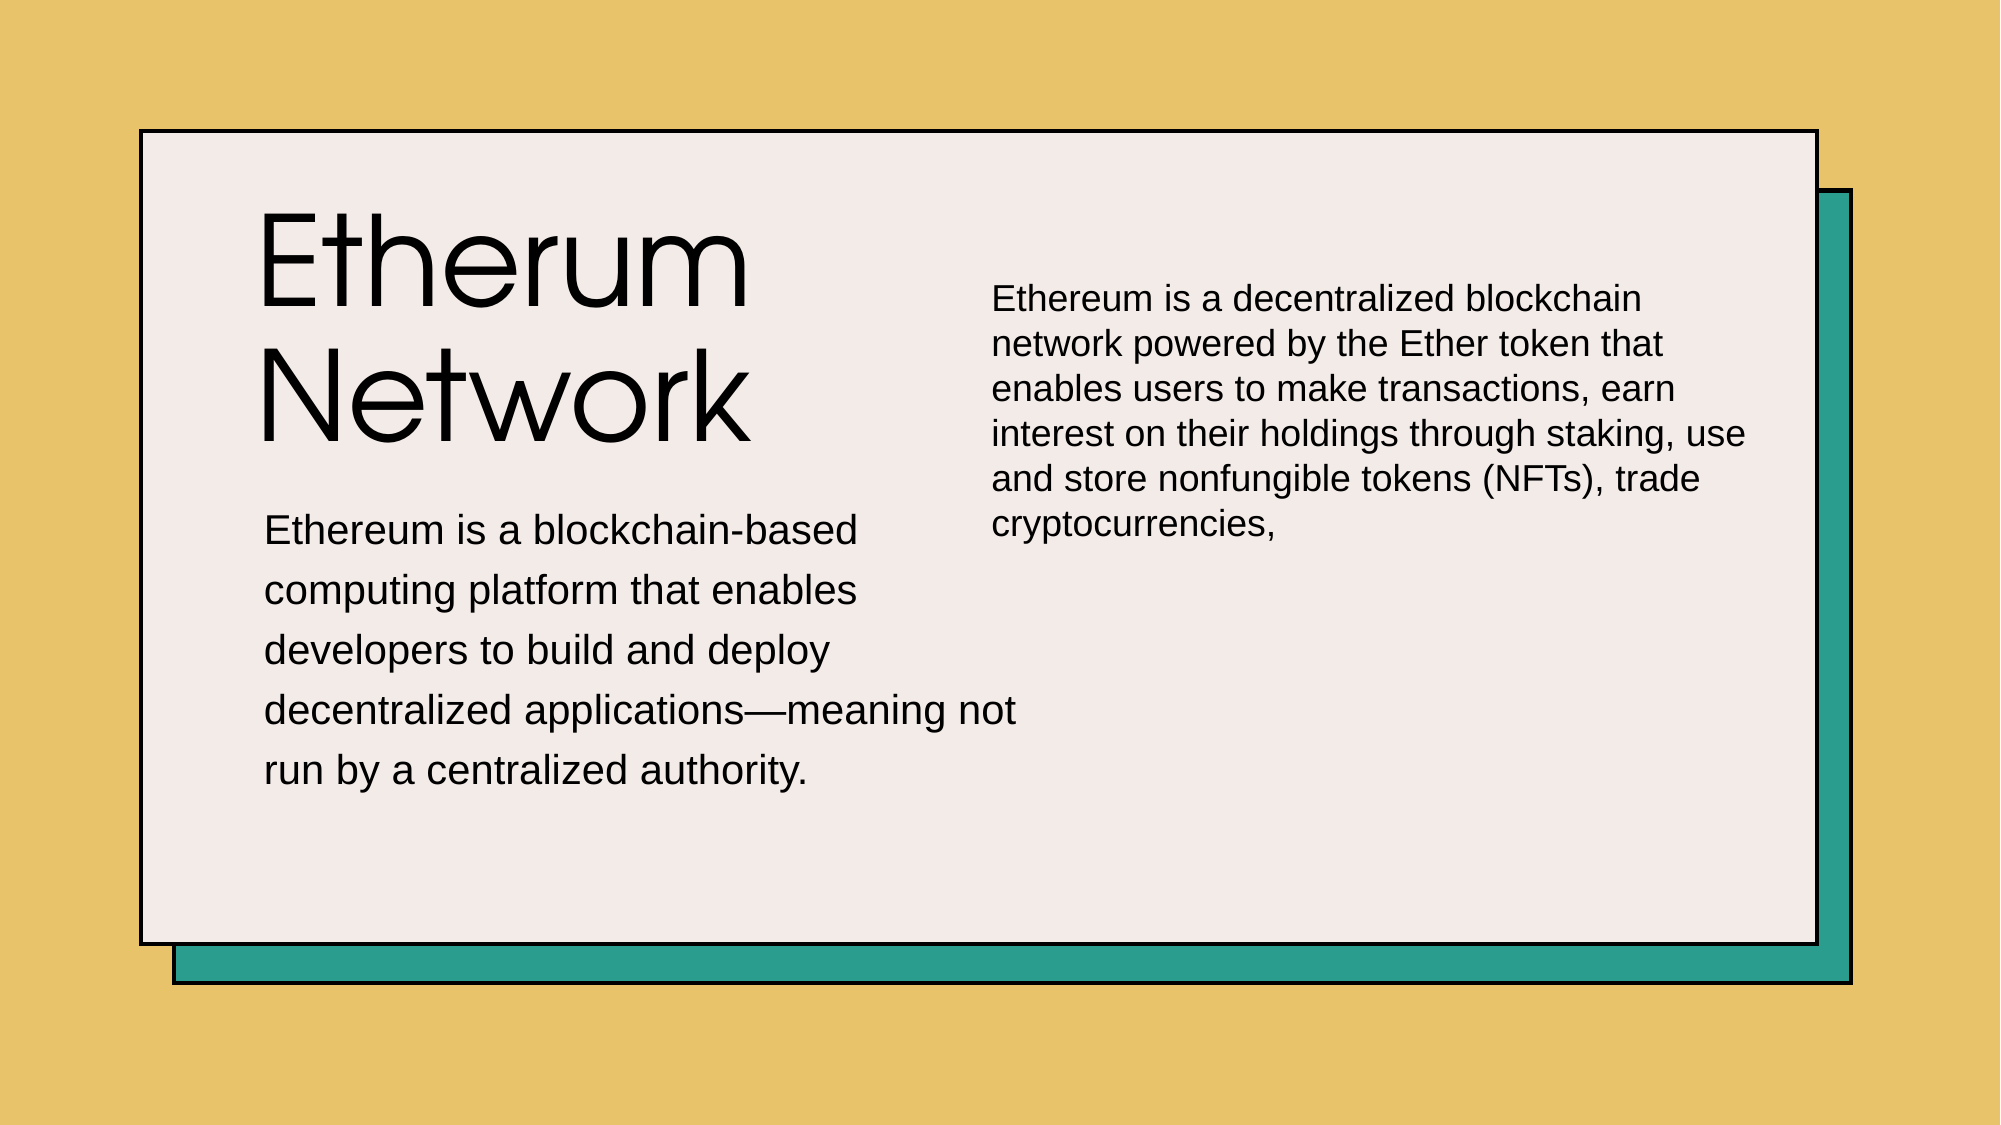

# Etherum Network
Ethereum is a decentralized blockchain network powered by the Ether token that enables users to make transactions, earn interest on their holdings through staking, use and store nonfungible tokens (NFTs), trade cryptocurrencies,
Ethereum is a blockchain-based computing platform that enables developers to build and deploy decentralized applications—meaning not run by a centralized authority.